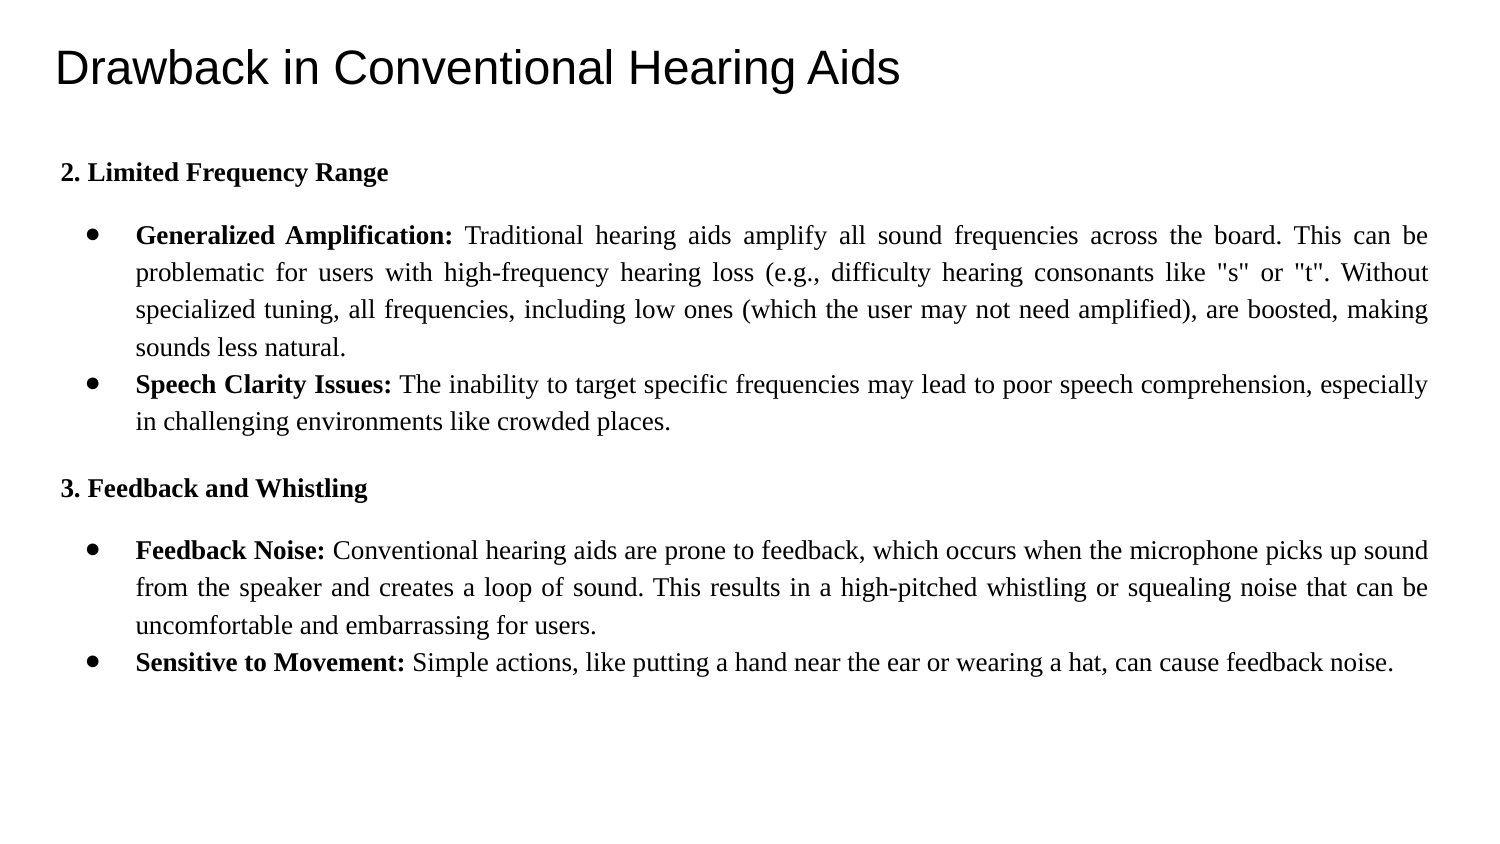

# Drawback in Conventional Hearing Aids

2. Limited Frequency Range
Generalized Amplification: Traditional hearing aids amplify all sound frequencies across the board. This can be problematic for users with high-frequency hearing loss (e.g., difficulty hearing consonants like "s" or "t". Without specialized tuning, all frequencies, including low ones (which the user may not need amplified), are boosted, making sounds less natural.
Speech Clarity Issues: The inability to target specific frequencies may lead to poor speech comprehension, especially in challenging environments like crowded places.
3. Feedback and Whistling
Feedback Noise: Conventional hearing aids are prone to feedback, which occurs when the microphone picks up sound from the speaker and creates a loop of sound. This results in a high-pitched whistling or squealing noise that can be uncomfortable and embarrassing for users.
Sensitive to Movement: Simple actions, like putting a hand near the ear or wearing a hat, can cause feedback noise.